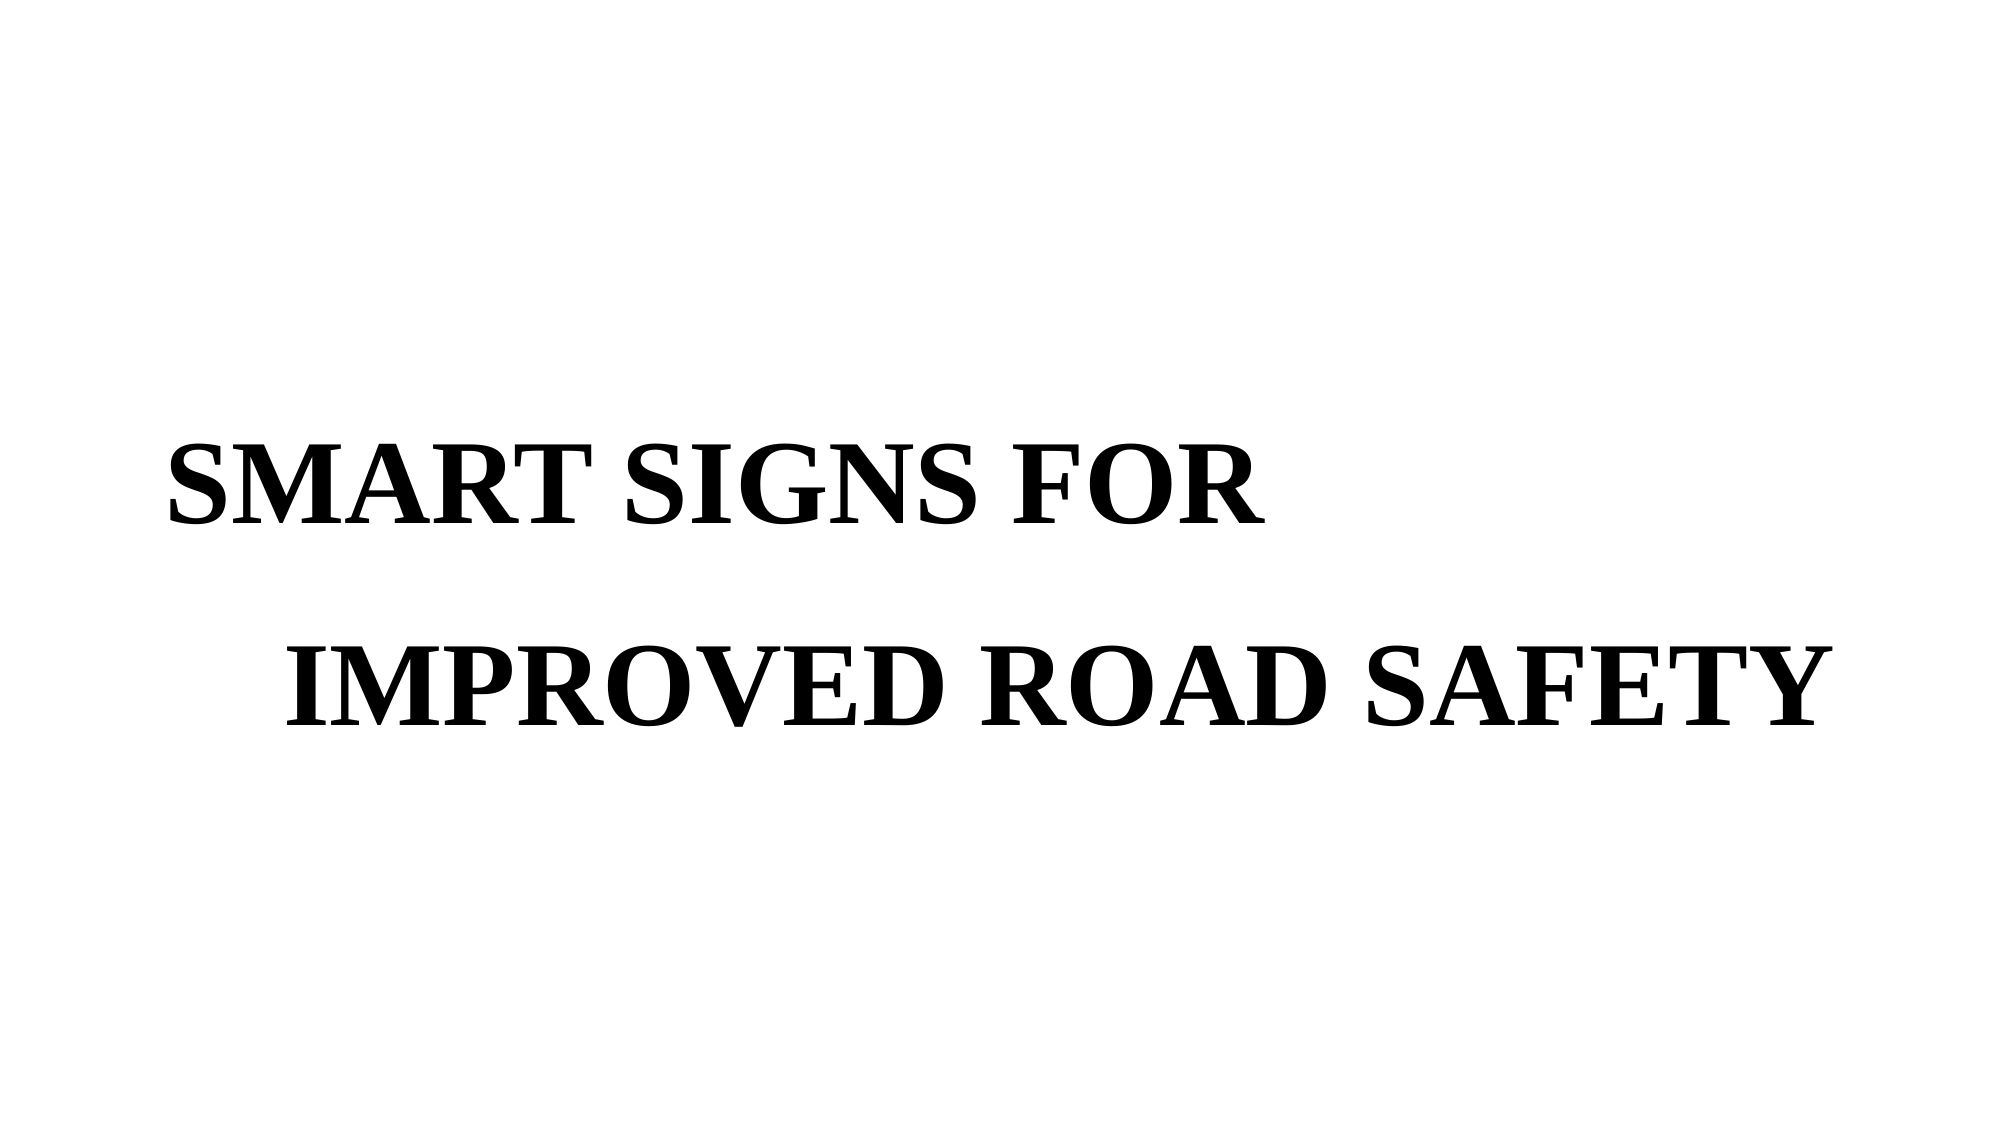

#

SMART SIGNS FOR                        IMPROVED ROAD SAFETY